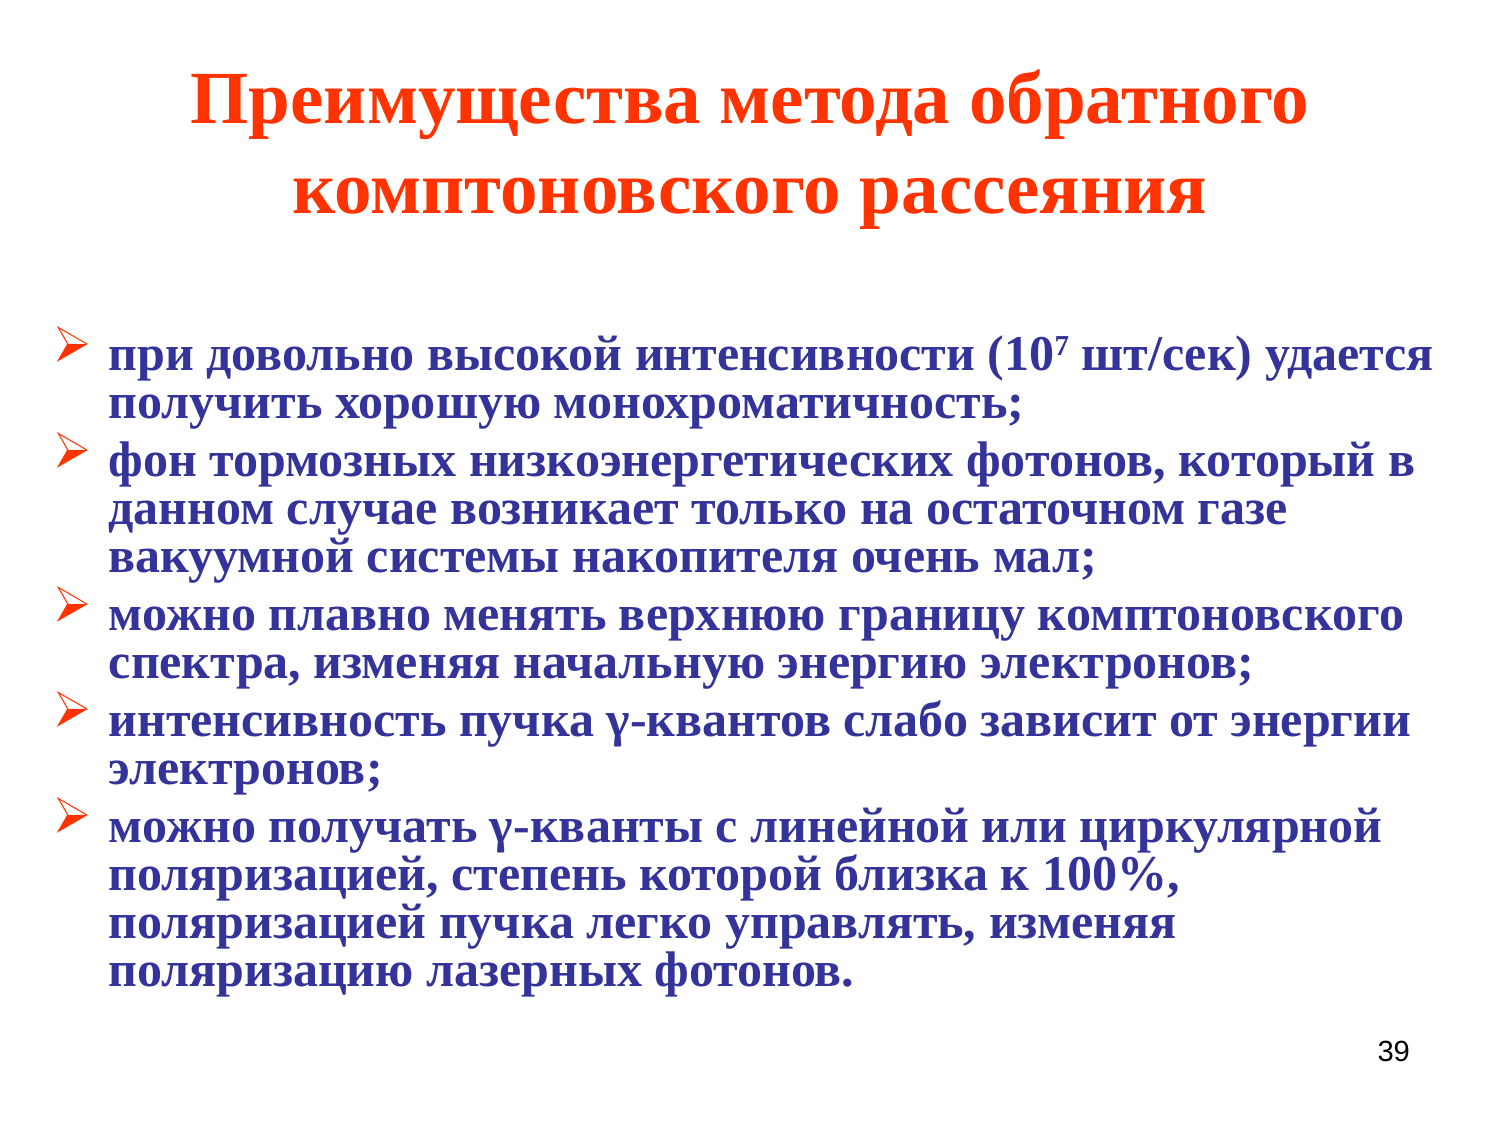

# Преимущества метода обратного комптоновского рассеяния
при довольно высокой интенсивности (107 шт/сек) удается получить хорошую монохроматичность;
фон тормозных низкоэнергетических фотонов, который в данном случае возникает только на остаточном газе вакуумной системы накопителя очень мал;
можно плавно менять верхнюю границу комптоновского спектра, изменяя начальную энергию электронов;
интенсивность пучка γ-квантов слабо зависит от энергии электронов;
можно получать γ-кванты с линейной или циркулярной поляризацией, степень которой близка к 100%, поляризацией пучка легко управлять, изменяя поляризацию лазерных фотонов.
39